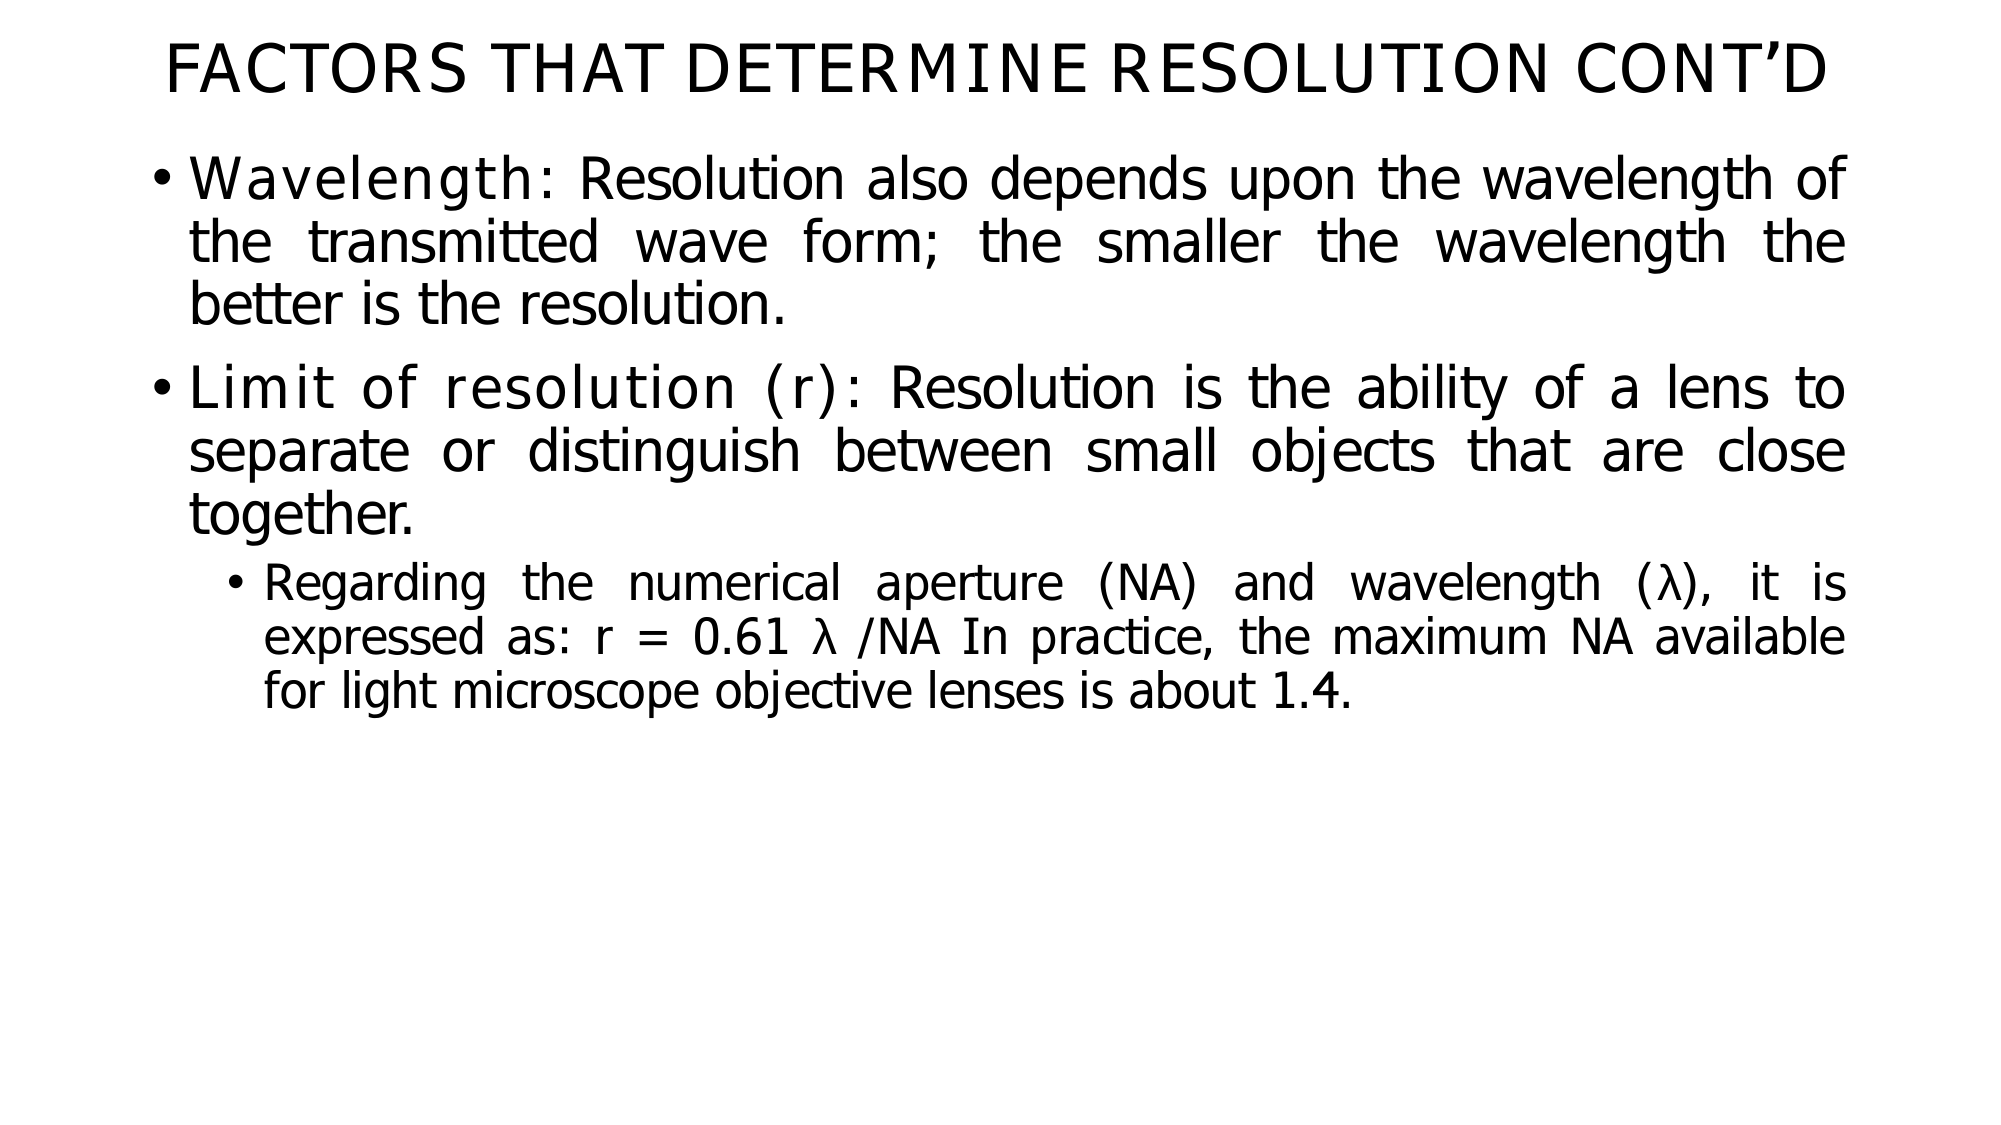

# FACTORS THAT DETERMINE RESOLUTION CONT’D
Wavelength: Resolution also depends upon the wavelength of the transmitted wave form; the smaller the wavelength the better is the resolution.
Limit of resolution (r): Resolution is the ability of a lens to separate or distinguish between small objects that are close together.
Regarding the numerical aperture (NA) and wavelength (λ), it is expressed as: r = 0.61 λ /NA In practice, the maximum NA available for light microscope objective lenses is about 1.4.